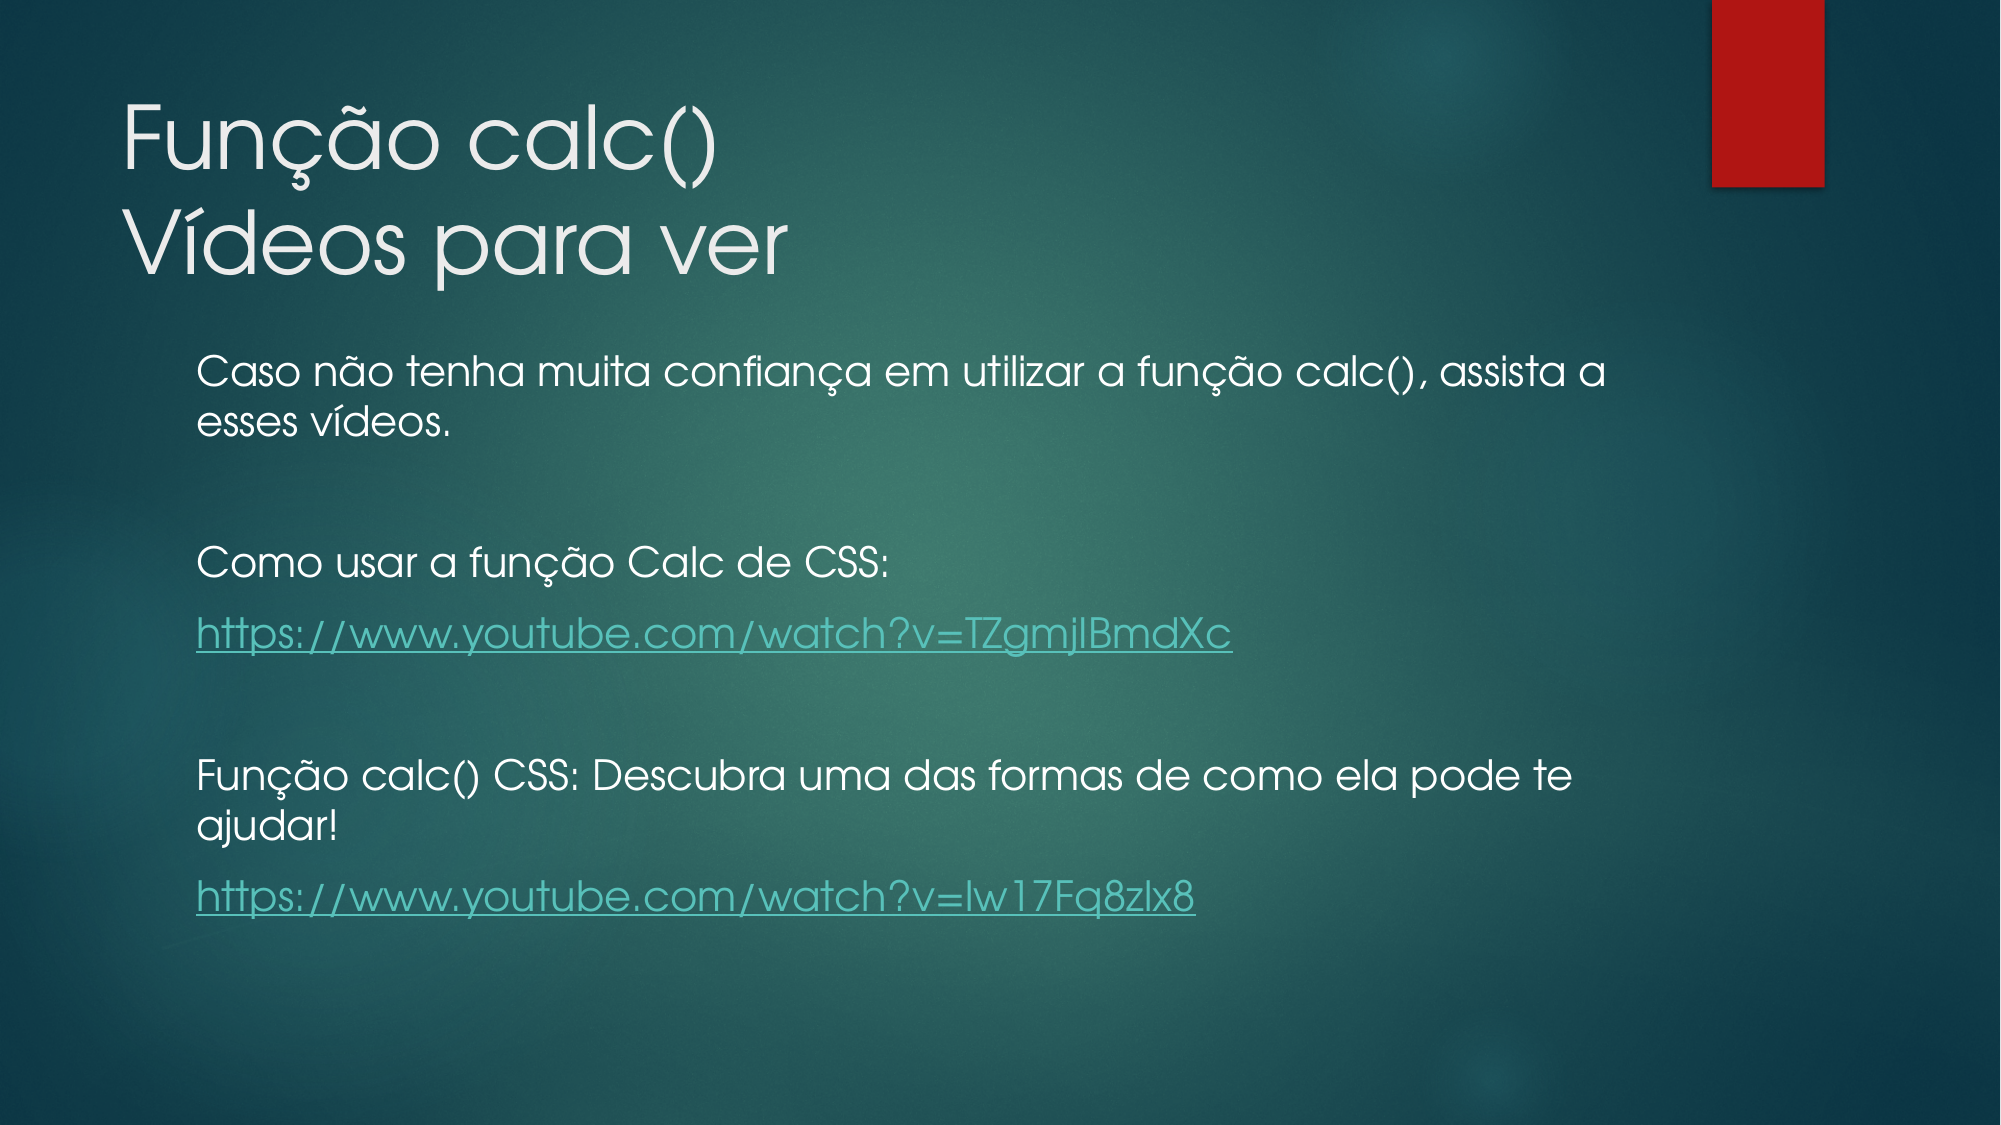

# Função calc()
Vídeos para ver
Caso não tenha muita confiança em utilizar a função calc(), assista a esses vídeos.

Como usar a função Calc de CSS:
https://www.youtube.com/watch?v=TZgmjIBmdXc

Função calc() CSS: Descubra uma das formas de como ela pode te ajudar!
https://www.youtube.com/watch?v=lw17Fq8zlx8